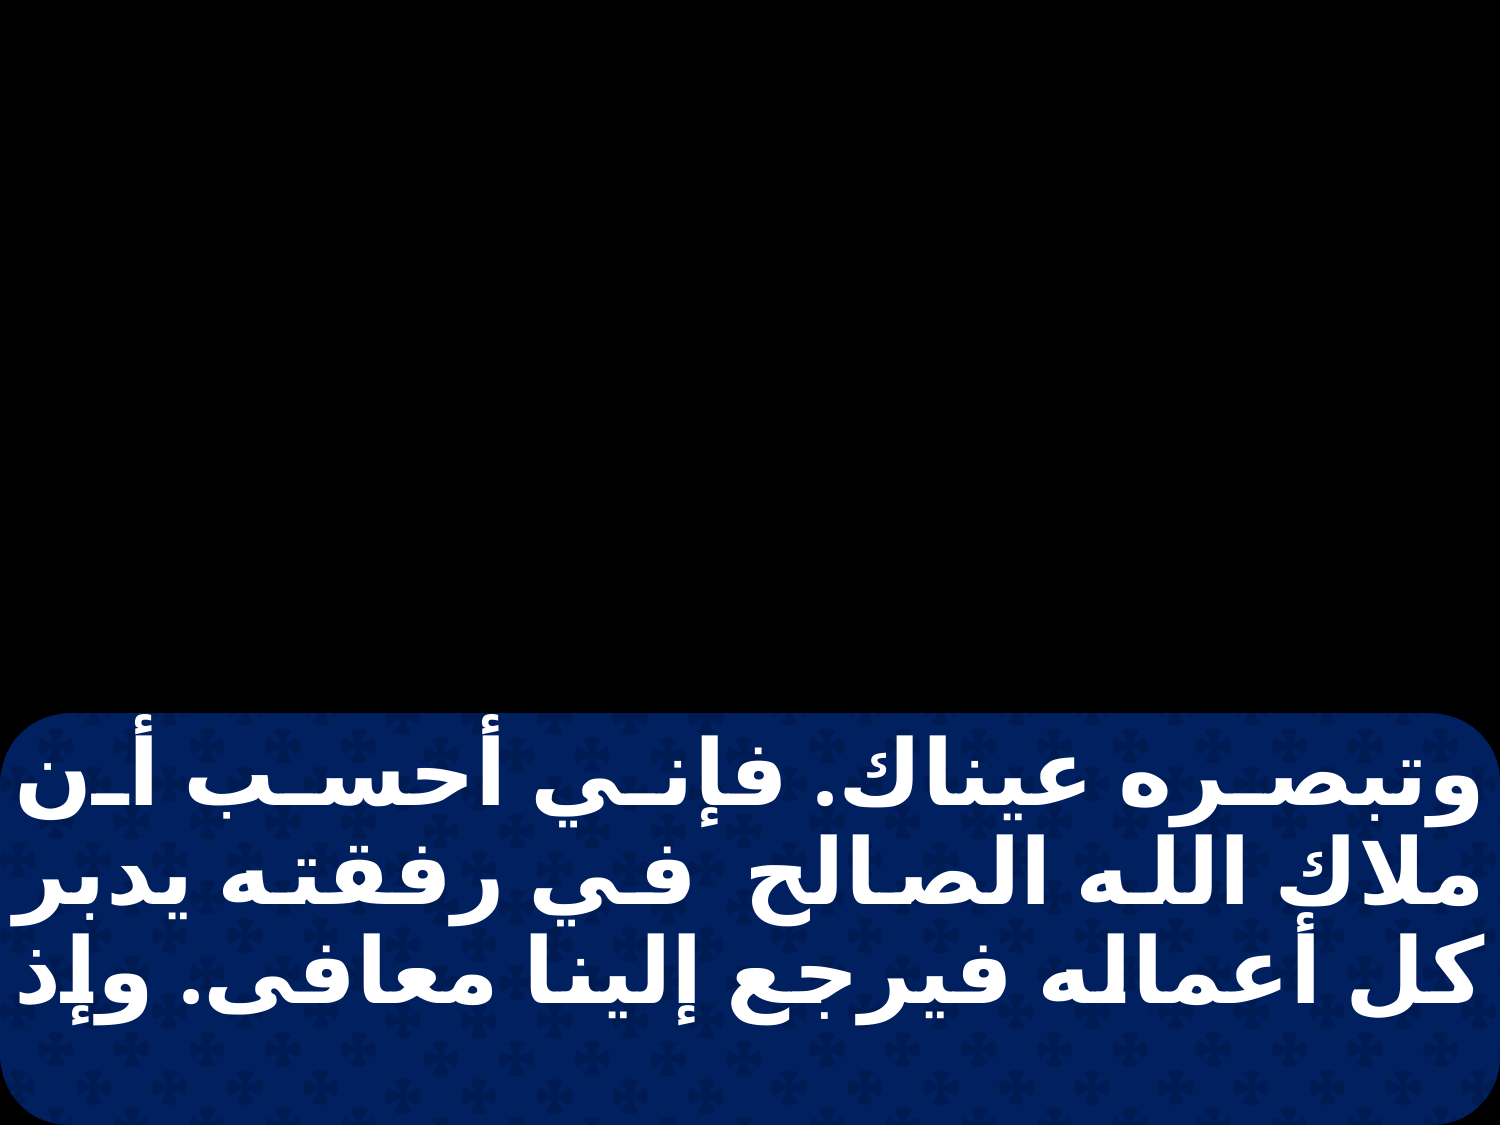

وتبصره عيناك. فإني أحسب أن ملاك الله الصالح  في رفقته يدبر كل أعماله فيرجع إلينا معافى. وإذ